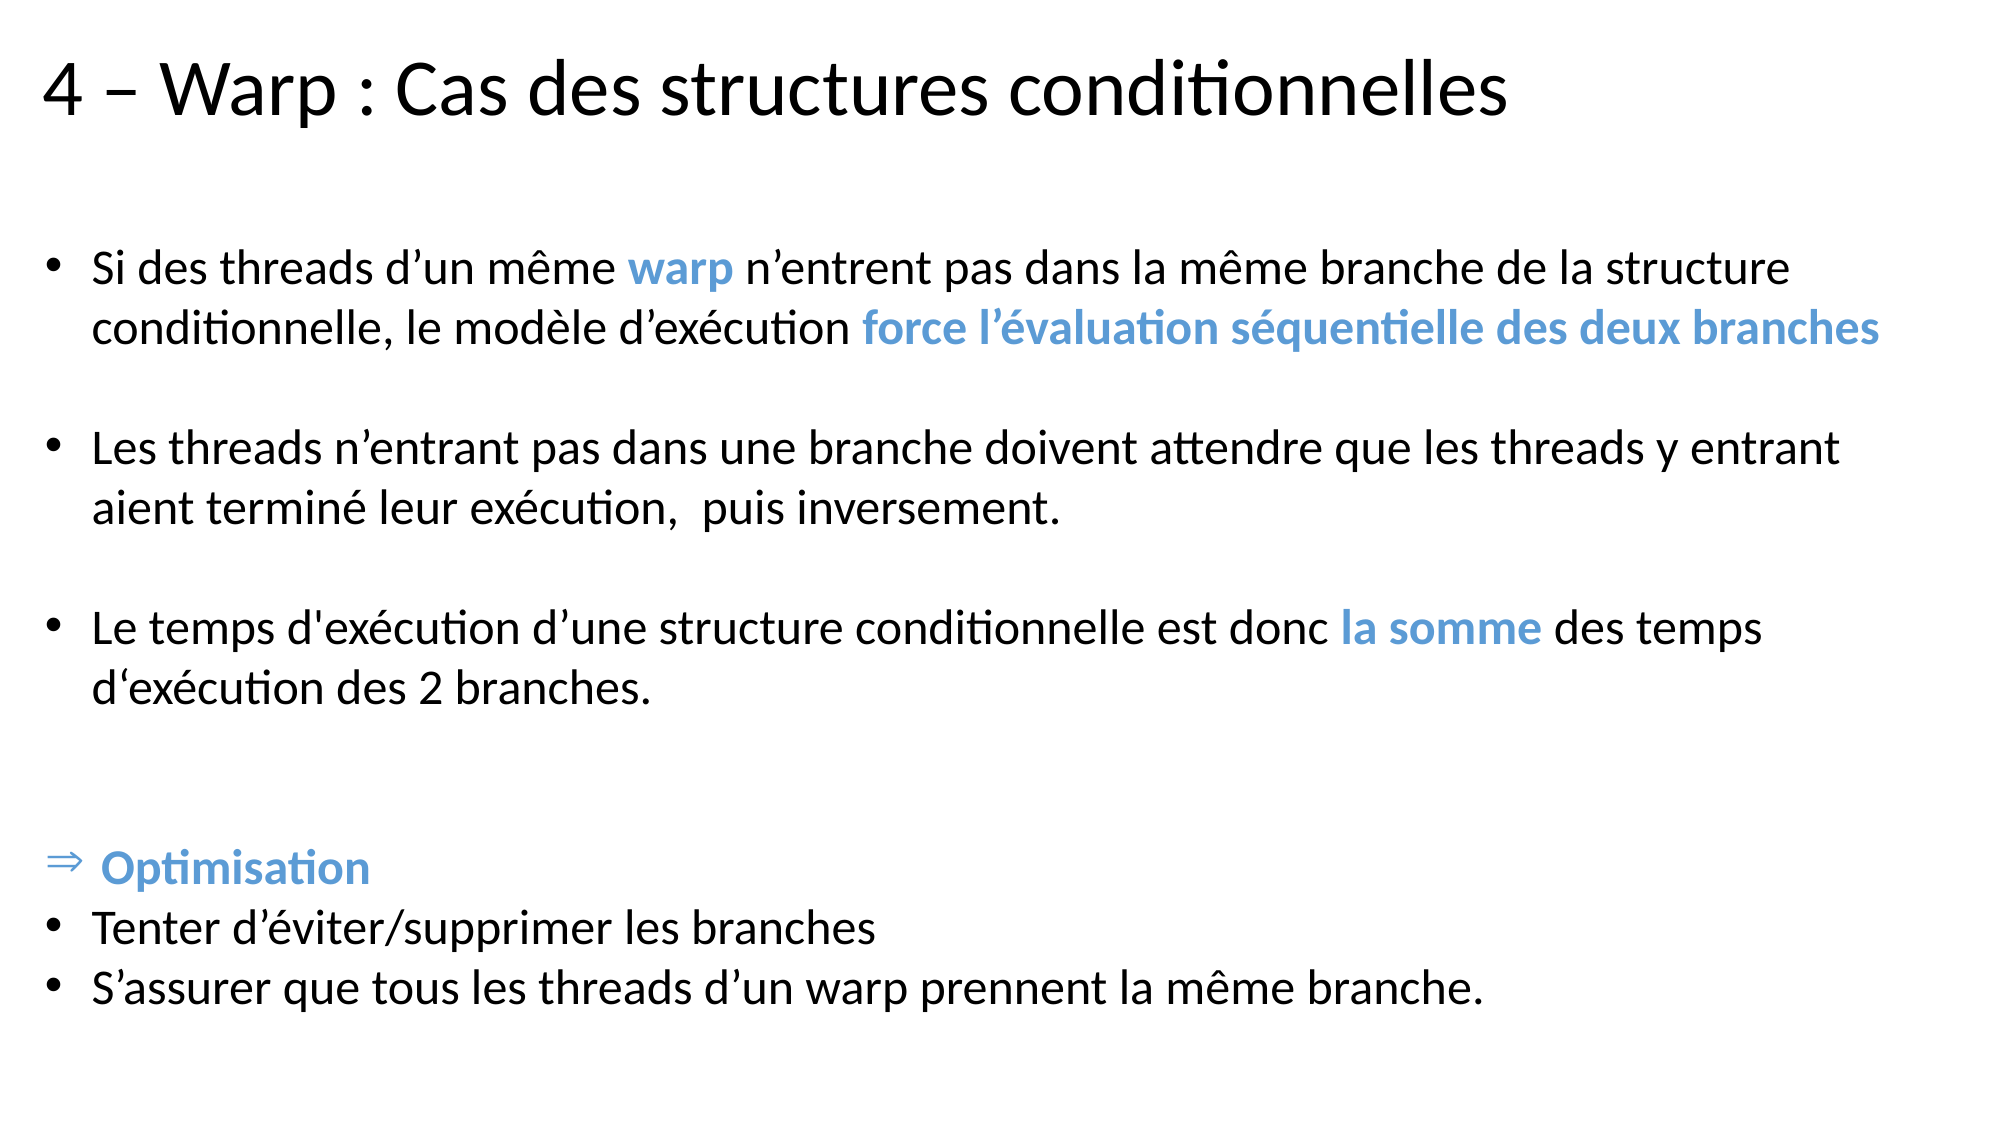

# 4 – Warp : Cas des structures conditionnelles
Si des threads d’un même warp n’entrent pas dans la même branche de la structure conditionnelle, le modèle d’exécution force l’évaluation séquentielle des deux branches

Les threads n’entrant pas dans une branche doivent attendre que les threads y entrant aient terminé leur exécution,  puis inversement.

Le temps d'exécution d’une structure conditionnelle est donc la somme des temps d‘exécution des 2 branches.

Optimisation
Tenter d’éviter/supprimer les branches
S’assurer que tous les threads d’un warp prennent la même branche.